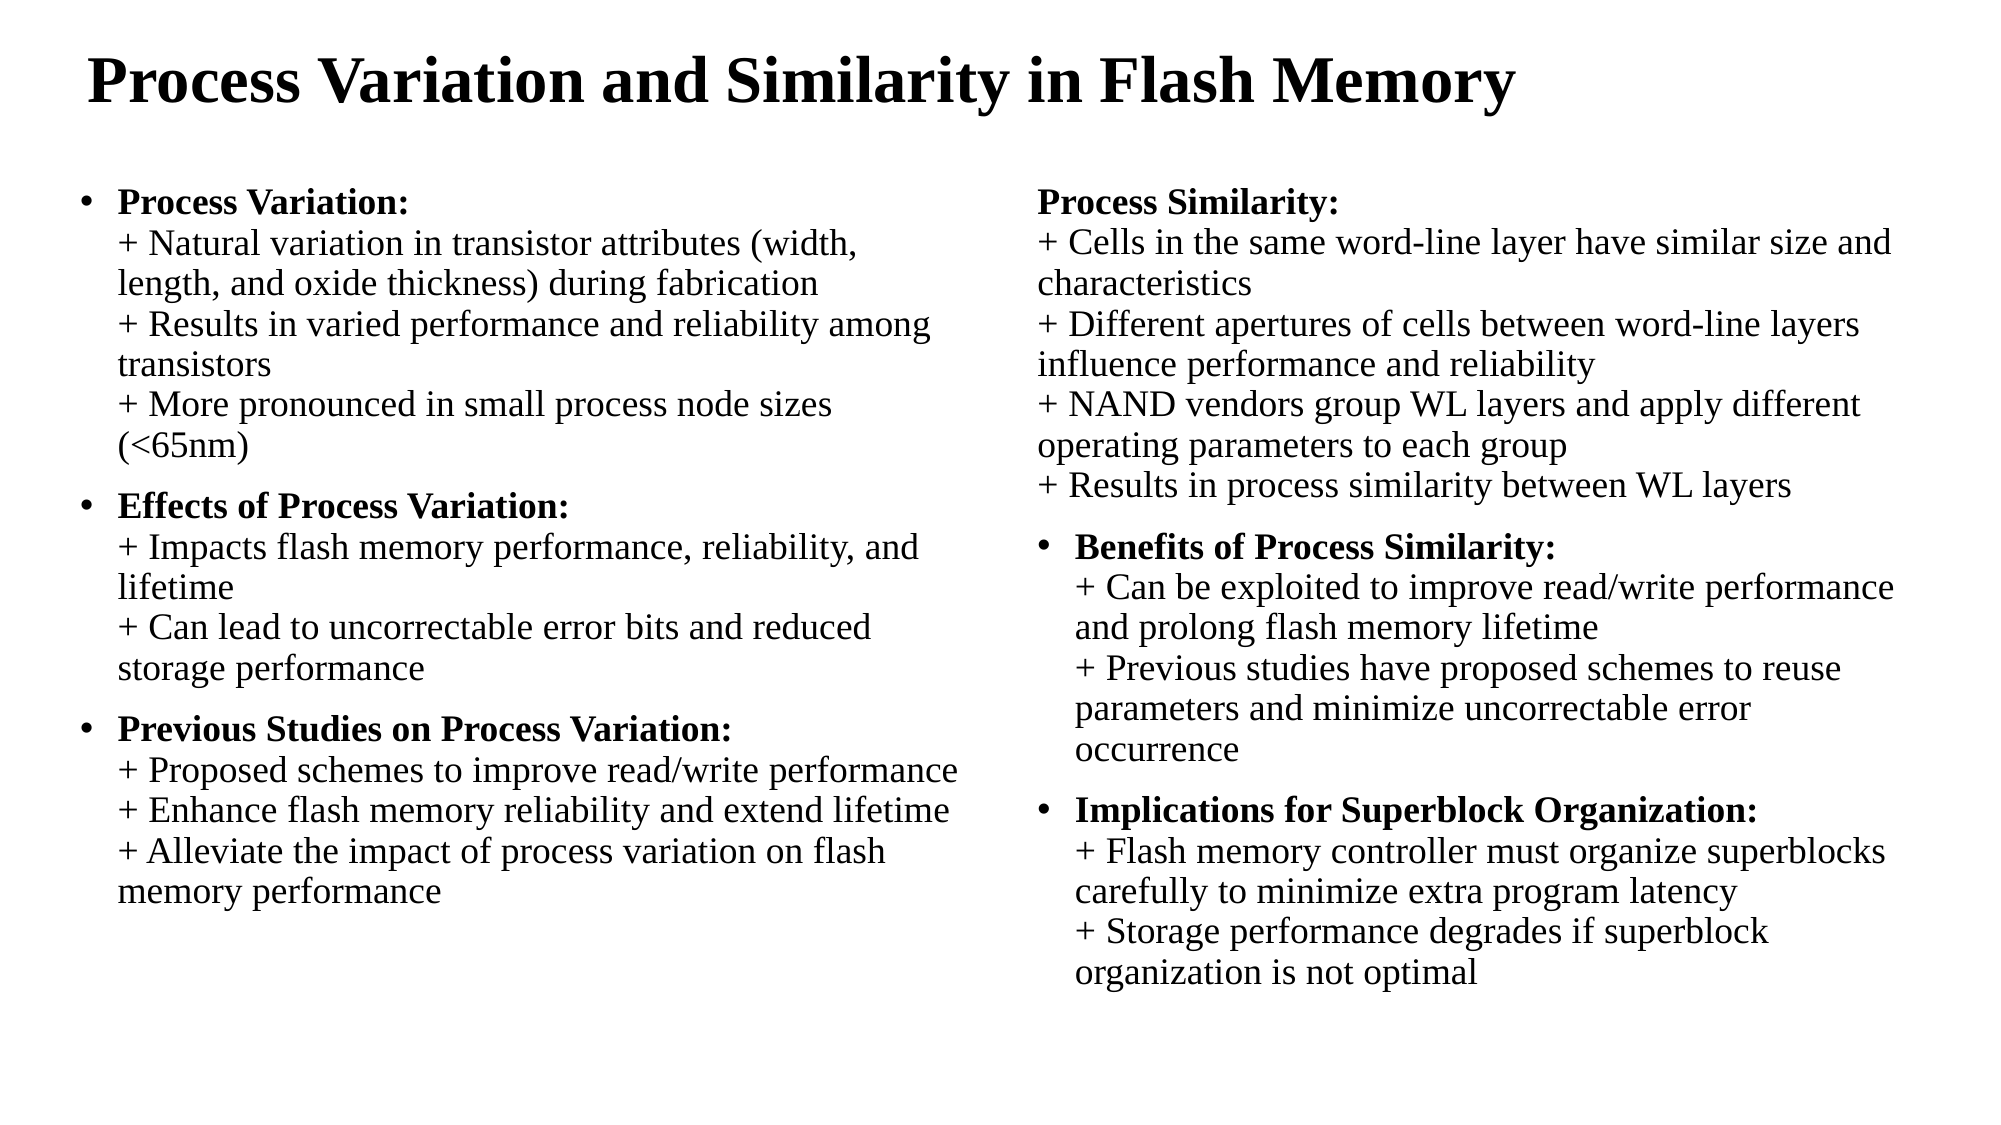

# Process Variation and Similarity in Flash Memory
Process Variation:
+ Natural variation in transistor attributes (width, length, and oxide thickness) during fabrication
+ Results in varied performance and reliability among transistors
+ More pronounced in small process node sizes (<65nm)
Effects of Process Variation:
+ Impacts flash memory performance, reliability, and lifetime
+ Can lead to uncorrectable error bits and reduced storage performance
Previous Studies on Process Variation:
+ Proposed schemes to improve read/write performance
+ Enhance flash memory reliability and extend lifetime
+ Alleviate the impact of process variation on flash memory performance

Process Similarity:
+ Cells in the same word-line layer have similar size and characteristics
+ Different apertures of cells between word-line layers influence performance and reliability
+ NAND vendors group WL layers and apply different operating parameters to each group
+ Results in process similarity between WL layers
Benefits of Process Similarity:
+ Can be exploited to improve read/write performance and prolong flash memory lifetime
+ Previous studies have proposed schemes to reuse parameters and minimize uncorrectable error occurrence
Implications for Superblock Organization:
+ Flash memory controller must organize superblocks carefully to minimize extra program latency
+ Storage performance degrades if superblock organization is not optimal